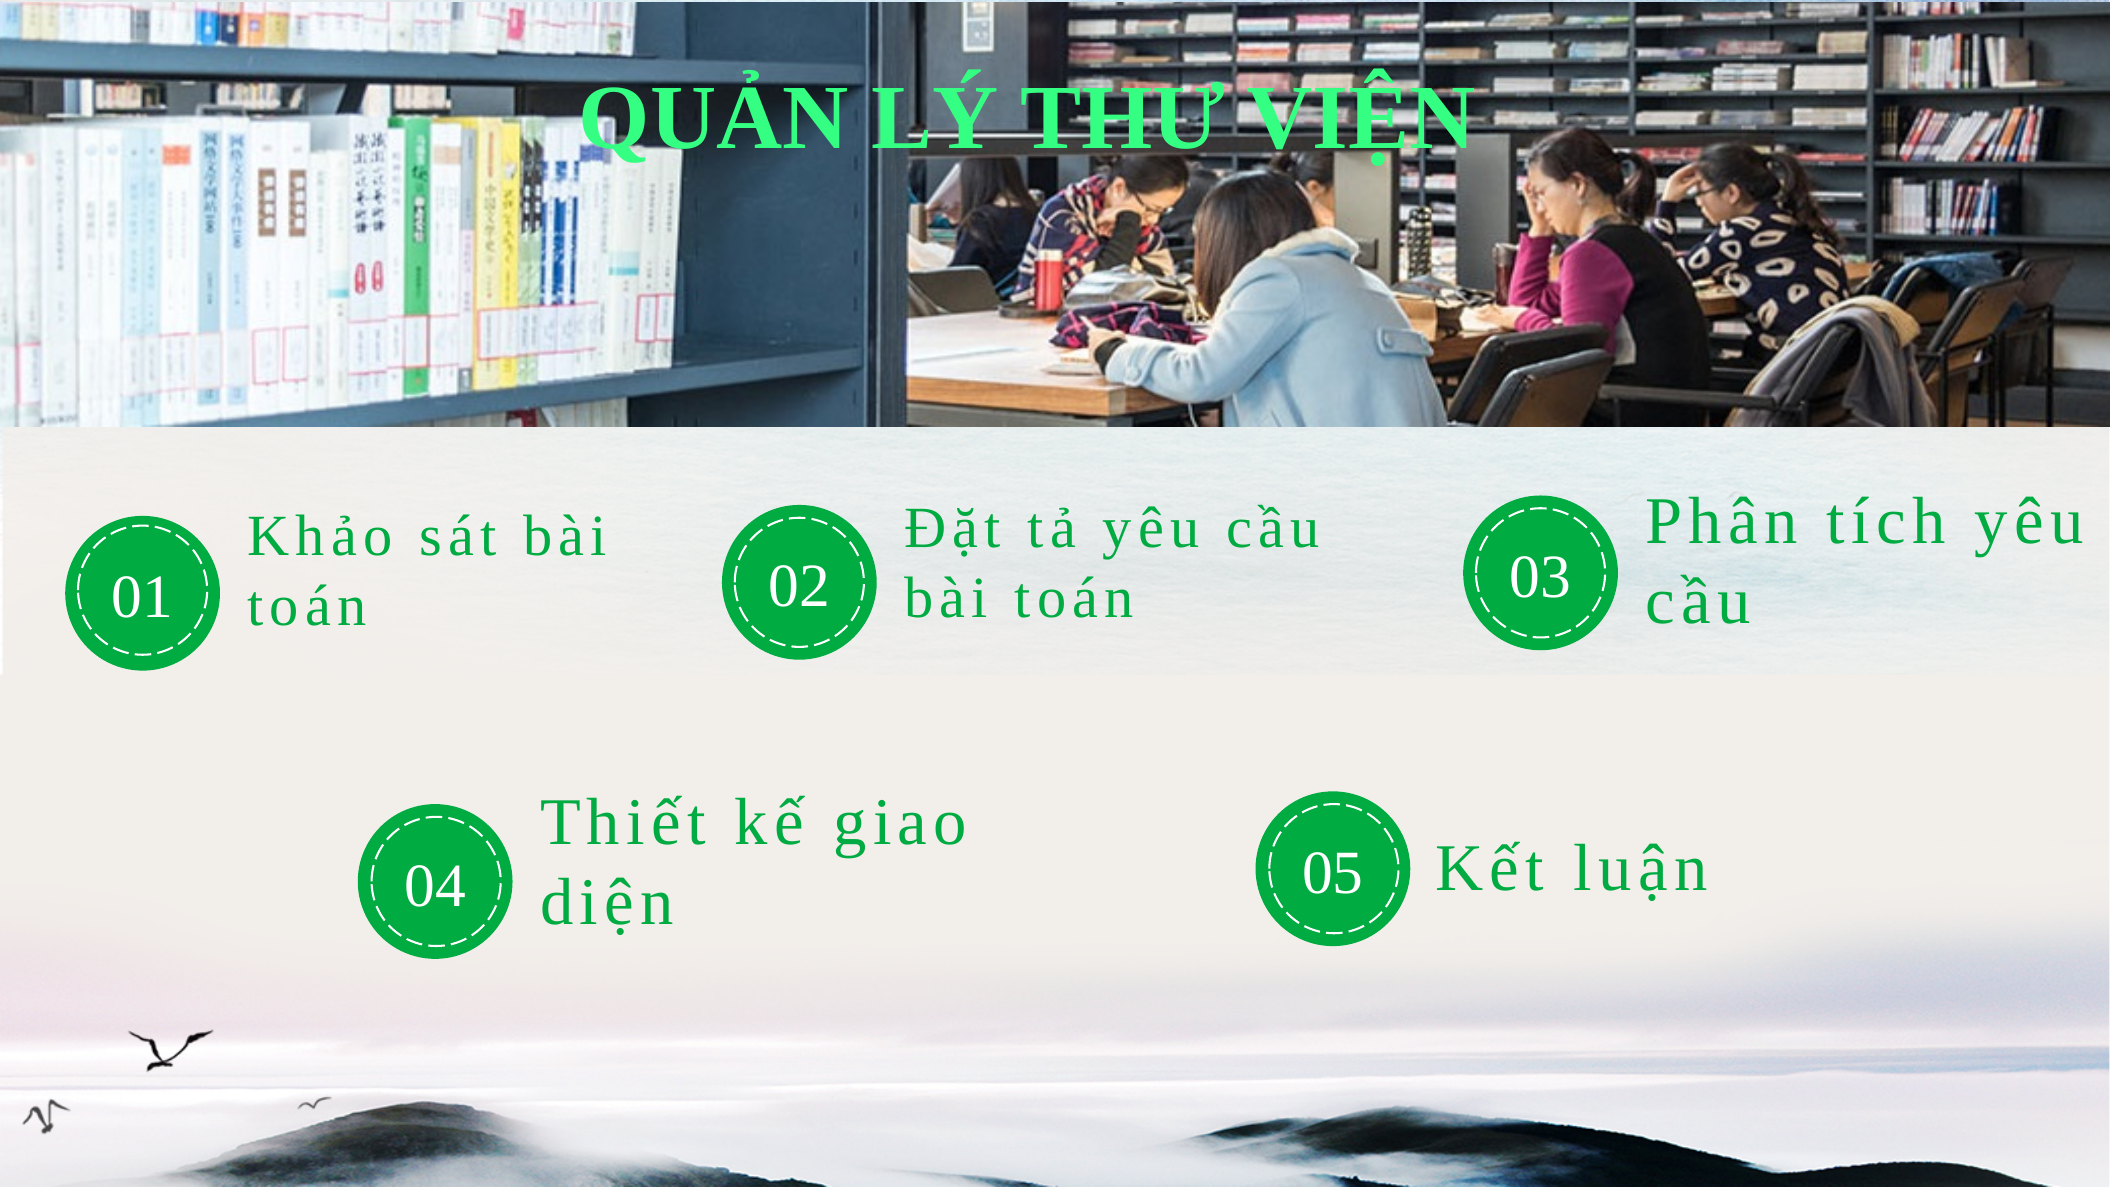

QUẢN LÝ THƯ VIỆN

Phân tích yêu cầu
03

Đặt tả yêu cầu bài toán
02

Khảo sát bài toán
01

Thiết kế giao diện
04

05

Kết luận